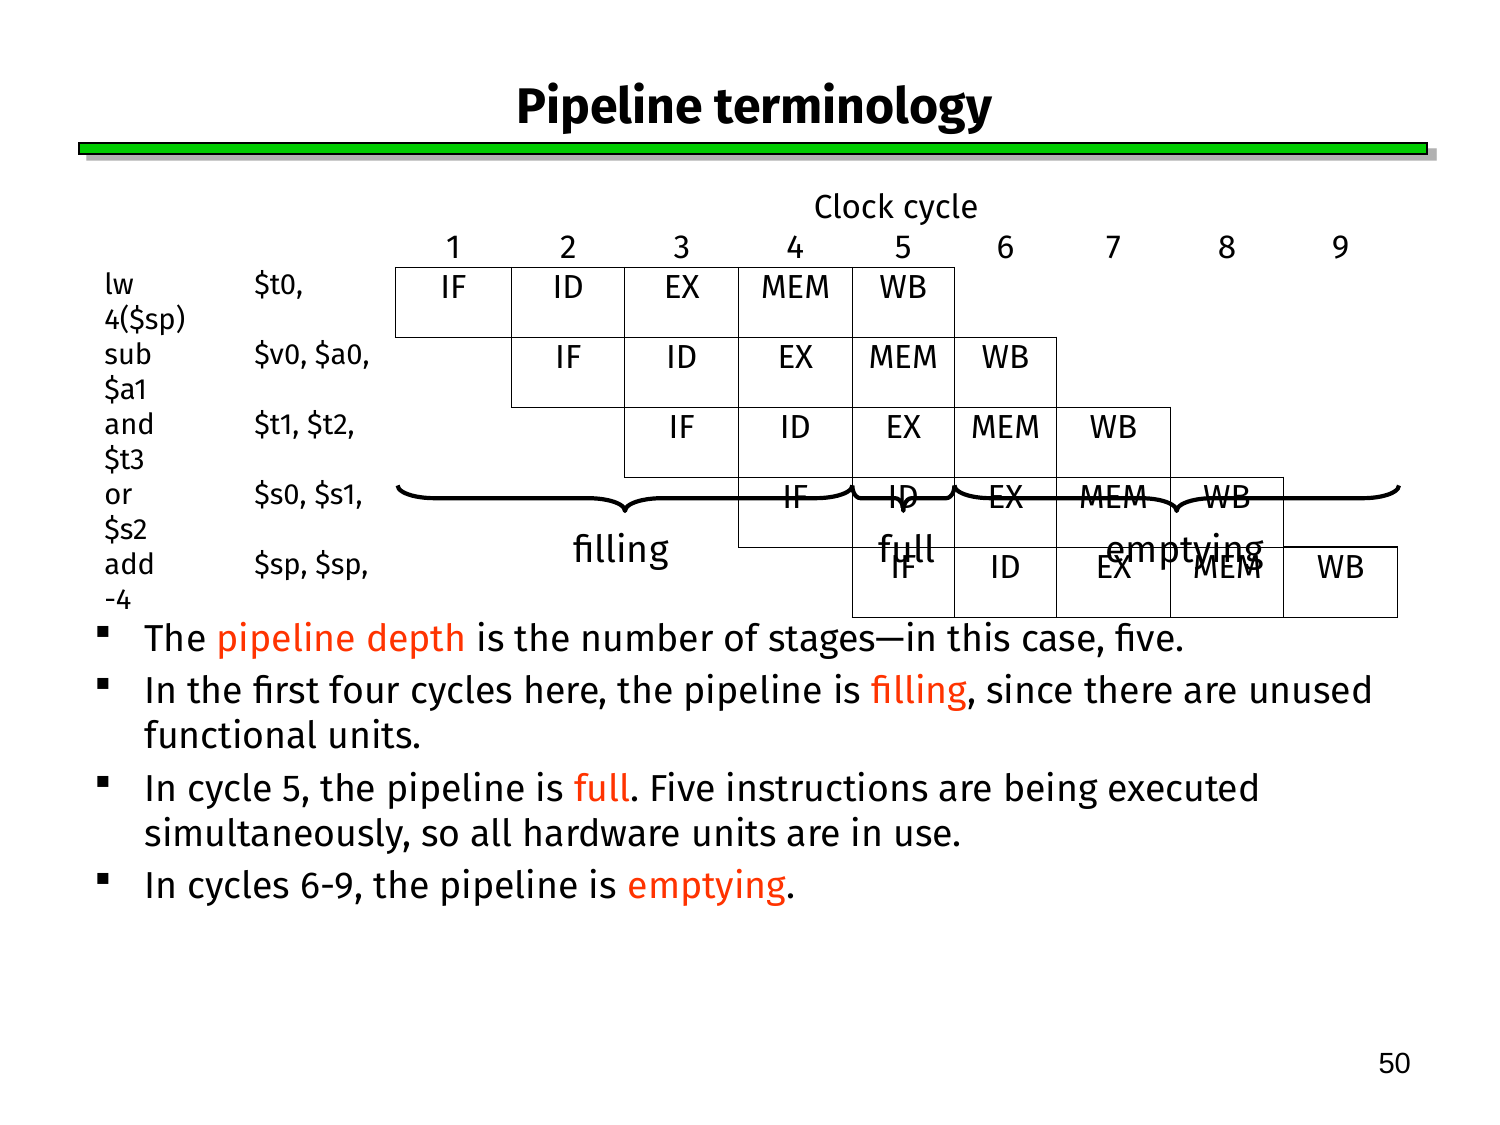

# Pipeline terminology
|  | Clock cycle |  |  |  |  |  |  |  |  |
| --- | --- | --- | --- | --- | --- | --- | --- | --- | --- |
|  | 1 | 2 | 3 | 4 | 5 | 6 | 7 | 8 | 9 |
| lw $t0, 4($sp) | IF | ID | EX | MEM | WB |  |  |  |  |
| sub $v0, $a0, $a1 |  | IF | ID | EX | MEM | WB |  |  |  |
| and $t1, $t2, $t3 |  |  | IF | ID | EX | MEM | WB |  |  |
| or $s0, $s1, $s2 |  |  |  | IF | ID | EX | MEM | WB |  |
| add $sp, $sp, -4 |  |  |  |  | IF | ID | EX | MEM | WB |

filling
full
emptying
The pipeline depth is the number of stages—in this case, five.
In the first four cycles here, the pipeline is filling, since there are unused functional units.
In cycle 5, the pipeline is full. Five instructions are being executed simultaneously, so all hardware units are in use.
In cycles 6-9, the pipeline is emptying.
50